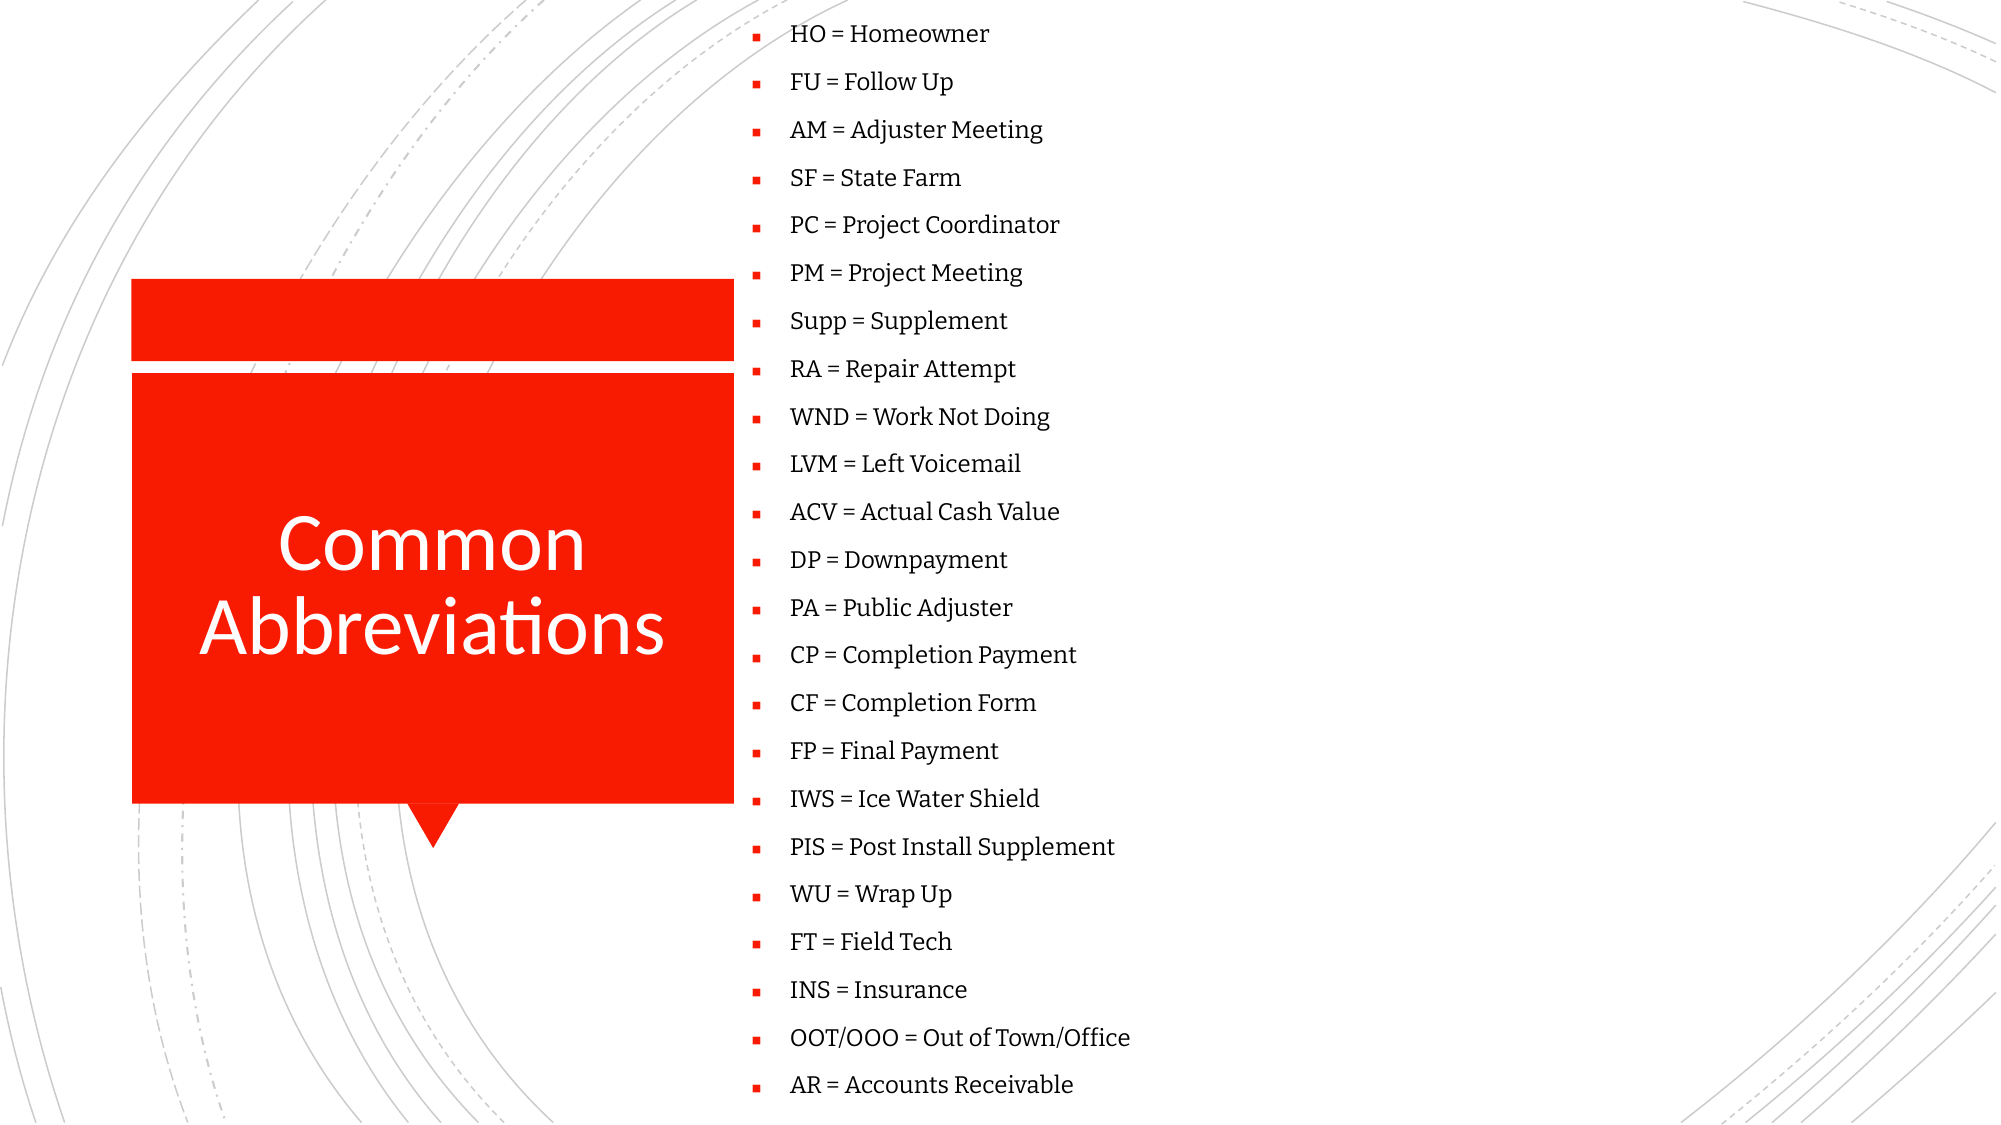

HO = Homeowner
FU = Follow Up
AM = Adjuster Meeting
SF = State Farm
PC = Project Coordinator
PM = Project Meeting
Supp = Supplement
RA = Repair Attempt
WND = Work Not Doing
LVM = Left Voicemail
ACV = Actual Cash Value
DP = Downpayment
PA = Public Adjuster
CP = Completion Payment
CF = Completion Form
FP = Final Payment
IWS = Ice Water Shield
PIS = Post Install Supplement
WU = Wrap Up
FT = Field Tech
INS = Insurance
OOT/OOO = Out of Town/Office
AR = Accounts Receivable
# Common Abbreviations